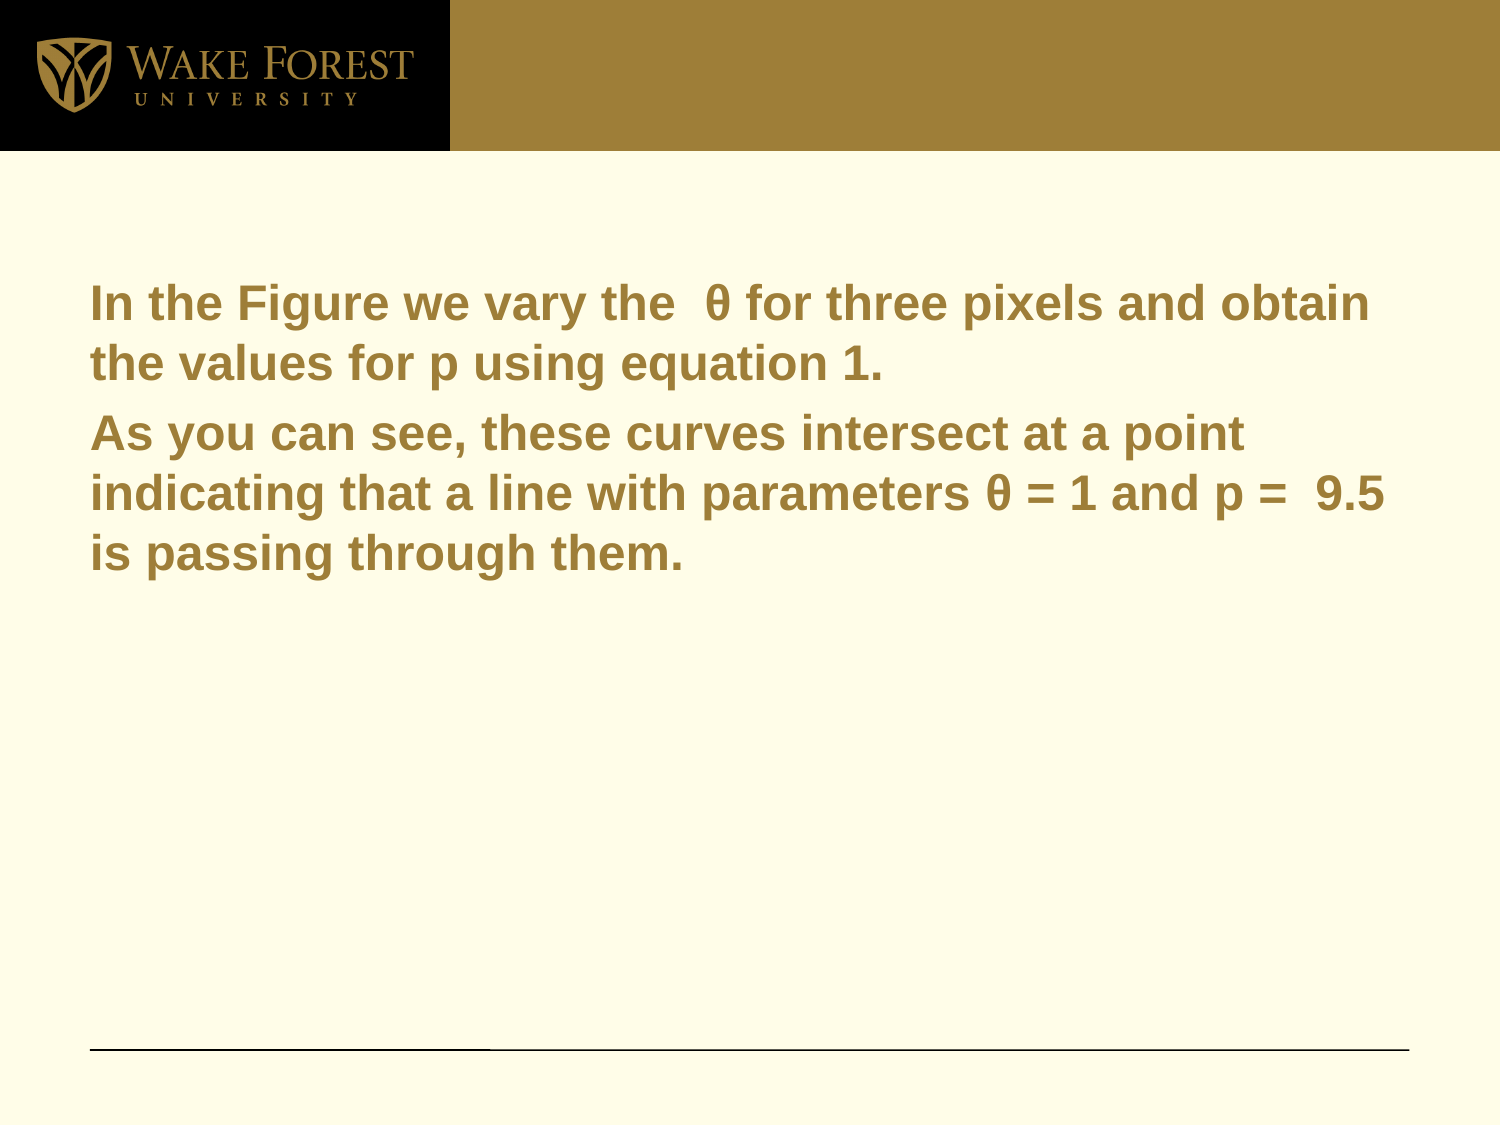

#
In the Figure we vary the  θ for three pixels and obtain the values for p using equation 1.
As you can see, these curves intersect at a point indicating that a line with parameters θ = 1 and p =  9.5 is passing through them.